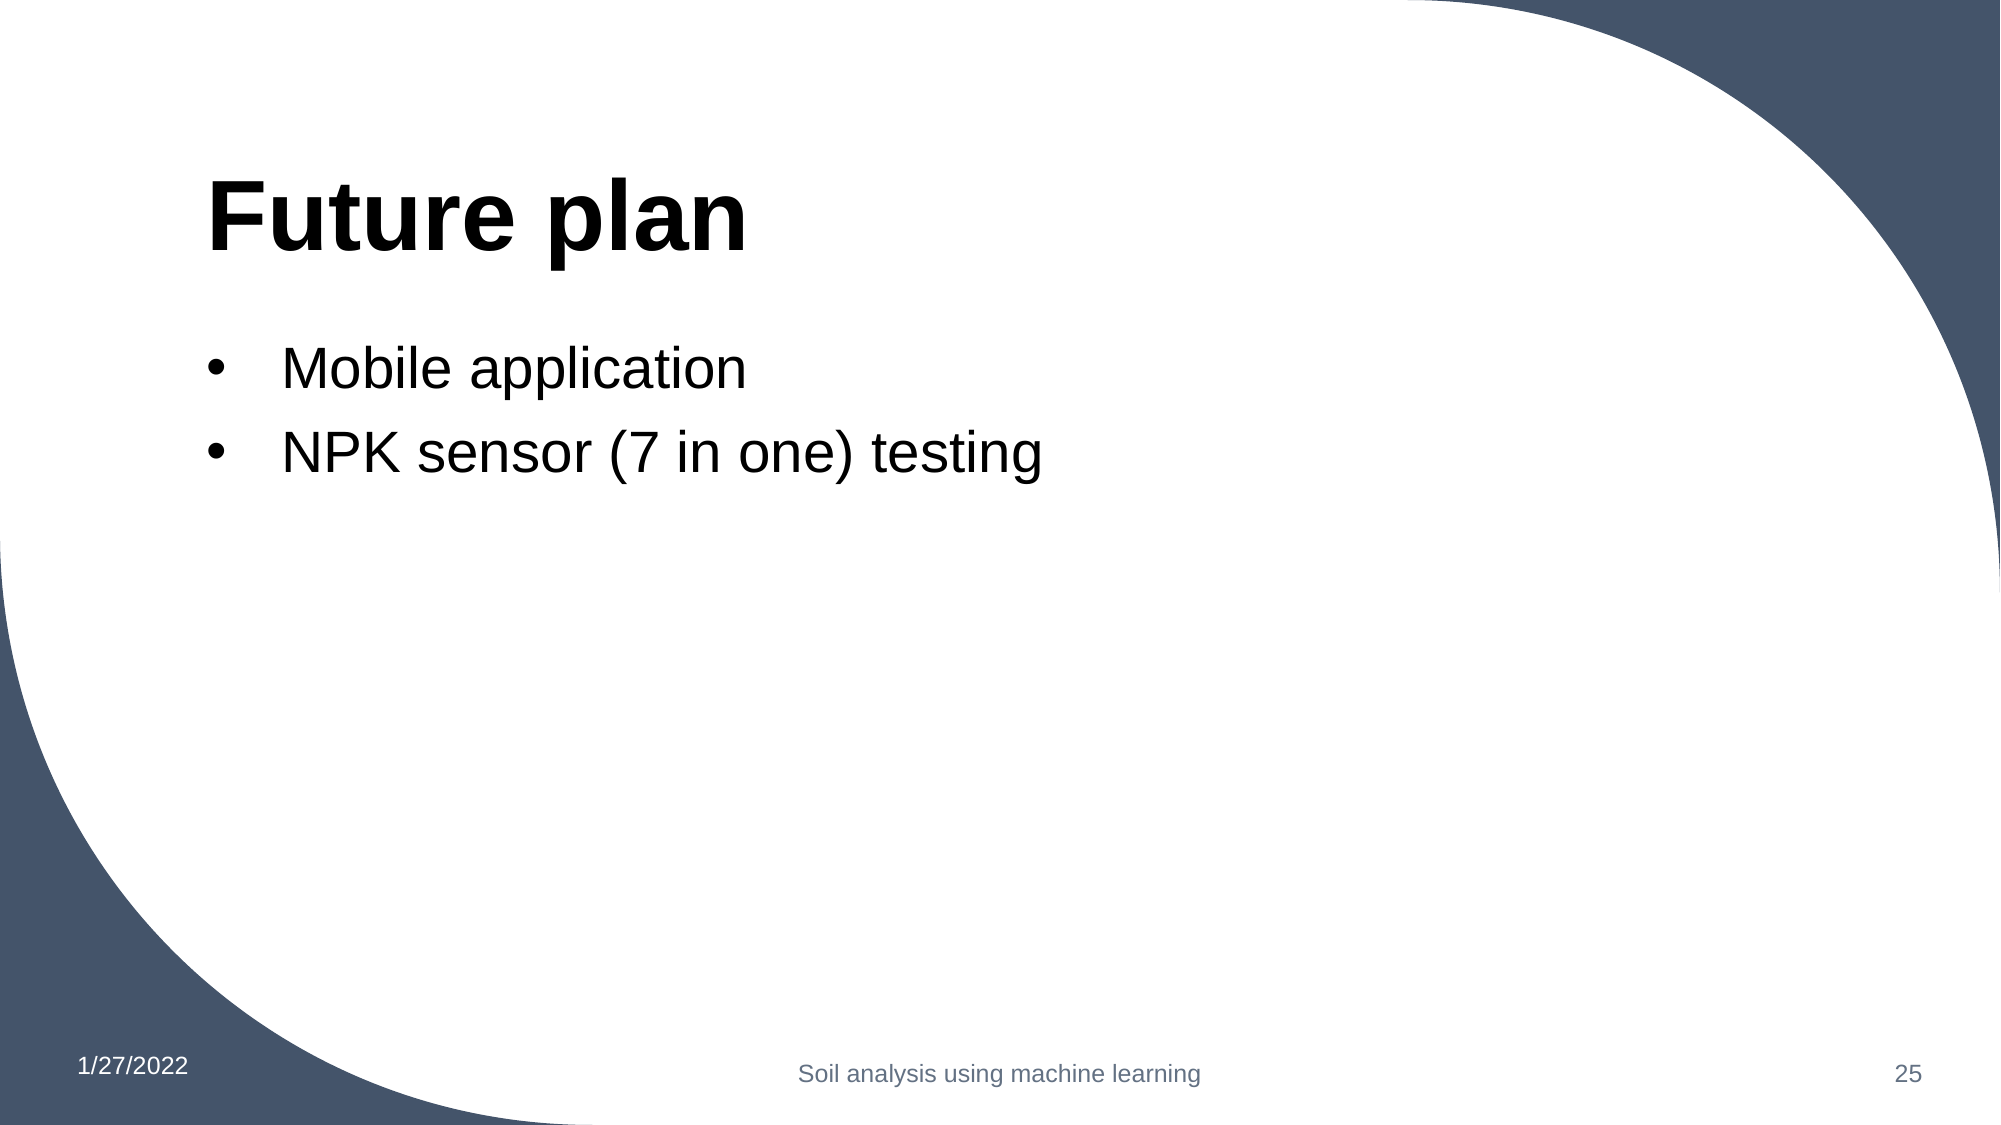

# Future plan
Mobile application
NPK sensor (7 in one) testing
1/27/2022
Soil analysis using machine learning
25